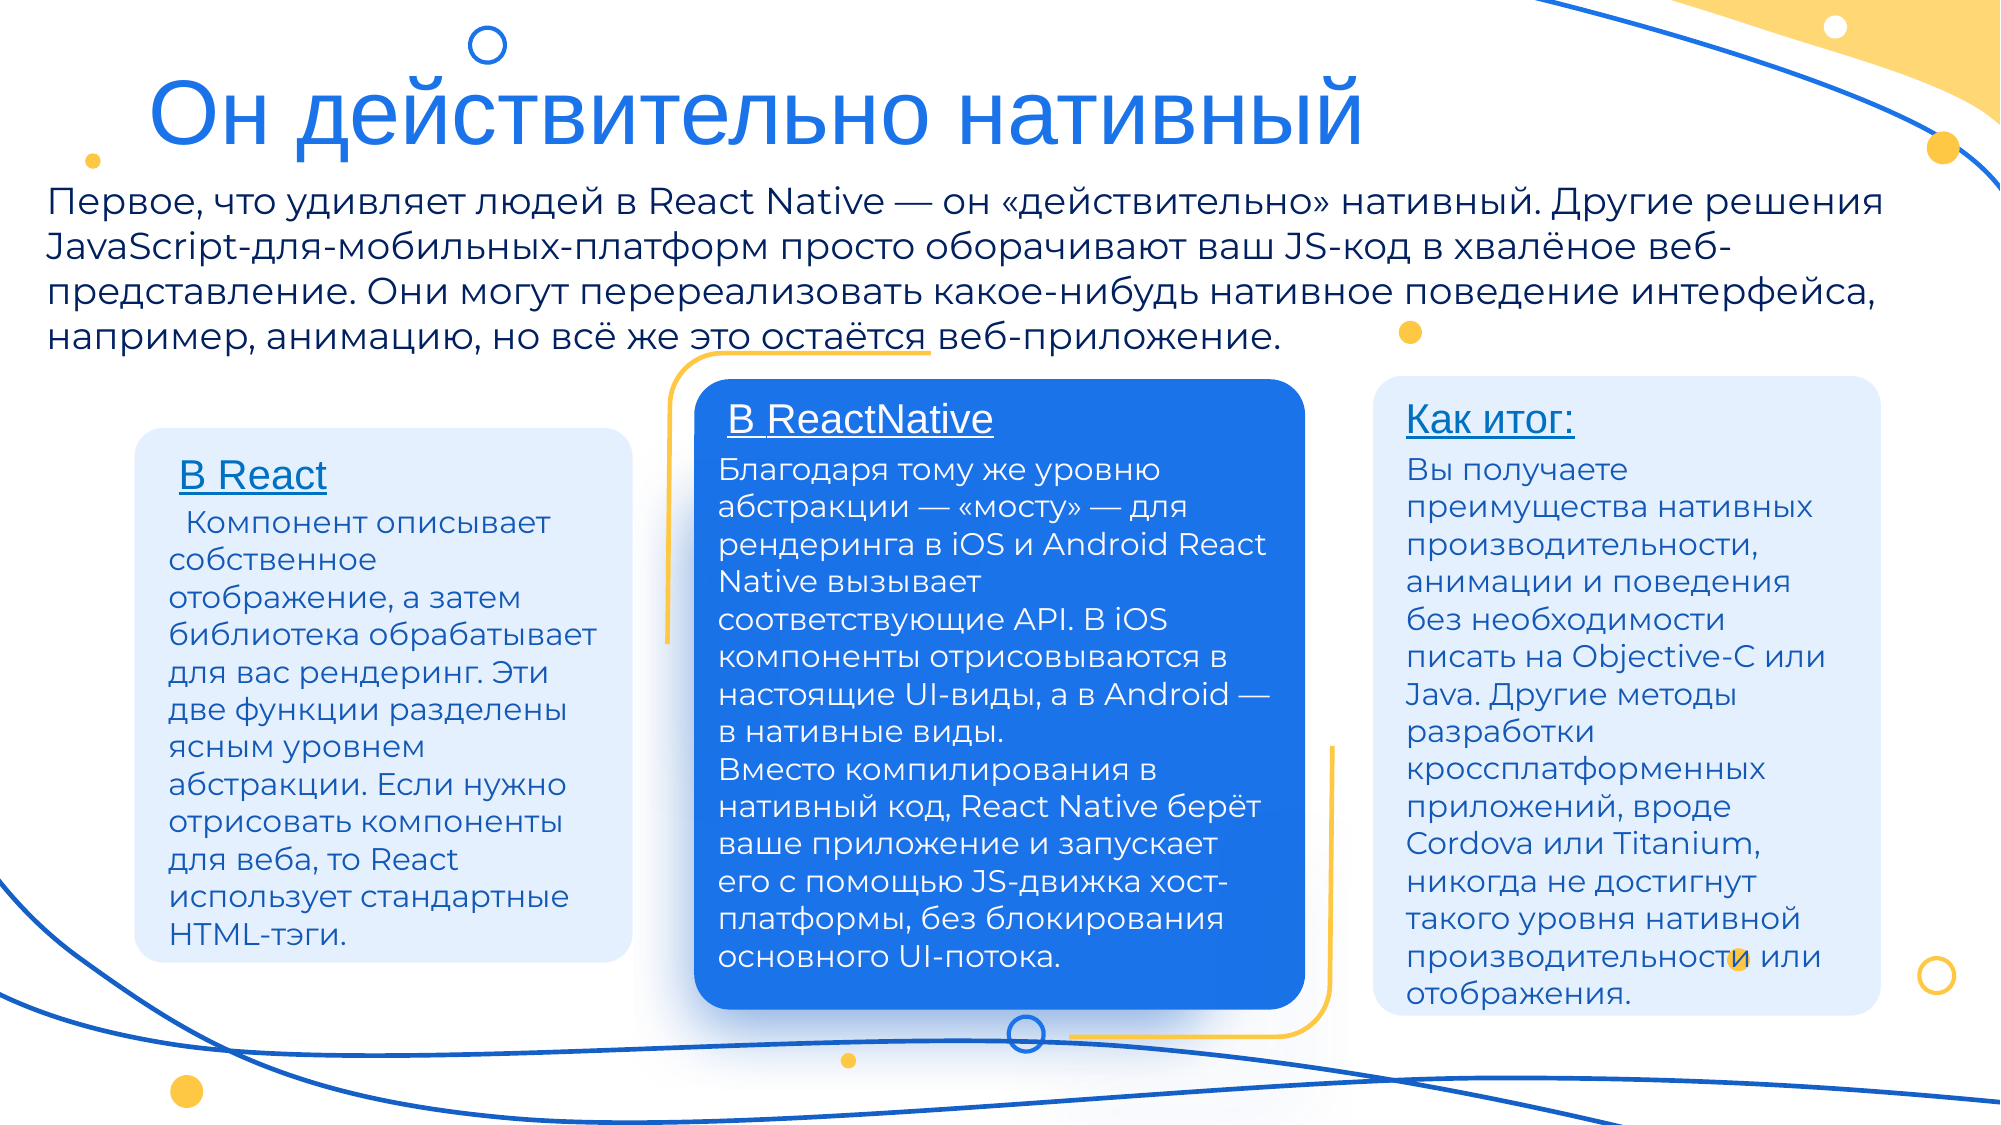

Он действительно нативный

Первое, что удивляет людей в React Native — он «действительно» нативный. Другие решения JavaScript-для-мобильных-платформ просто оборачивают ваш JS-код в хвалёное веб-представление. Они могут перереализовать какое-нибудь нативное поведение интерфейса, например, анимацию, но всё же это остаётся веб-приложение.

В ReactNative
Как итог:

Вы получаете преимущества нативных производительности, анимации и поведения без необходимости писать на Objective-C или Java. Другие методы разработки кроссплатформенных приложений, вроде Cordova или Titanium, никогда не достигнут такого уровня нативной производительности или отображения.
Благодаря тому же уровню абстракции — «мосту» — для рендеринга в iOS и Android React Native вызывает соответствующие API. В iOS компоненты отрисовываются в настоящие UI-виды, а в Android — в нативные виды.
Вместо компилирования в нативный код, React Native берёт ваше приложение и запускает его с помощью JS-движка хост-платформы, без блокирования основного UI-потока.
В React
  Компонент описывает собственное отображение, а затем библиотека обрабатывает для вас рендеринг. Эти две функции разделены ясным уровнем абстракции. Если нужно отрисовать компоненты для веба, то React использует стандартные HTML-тэги.